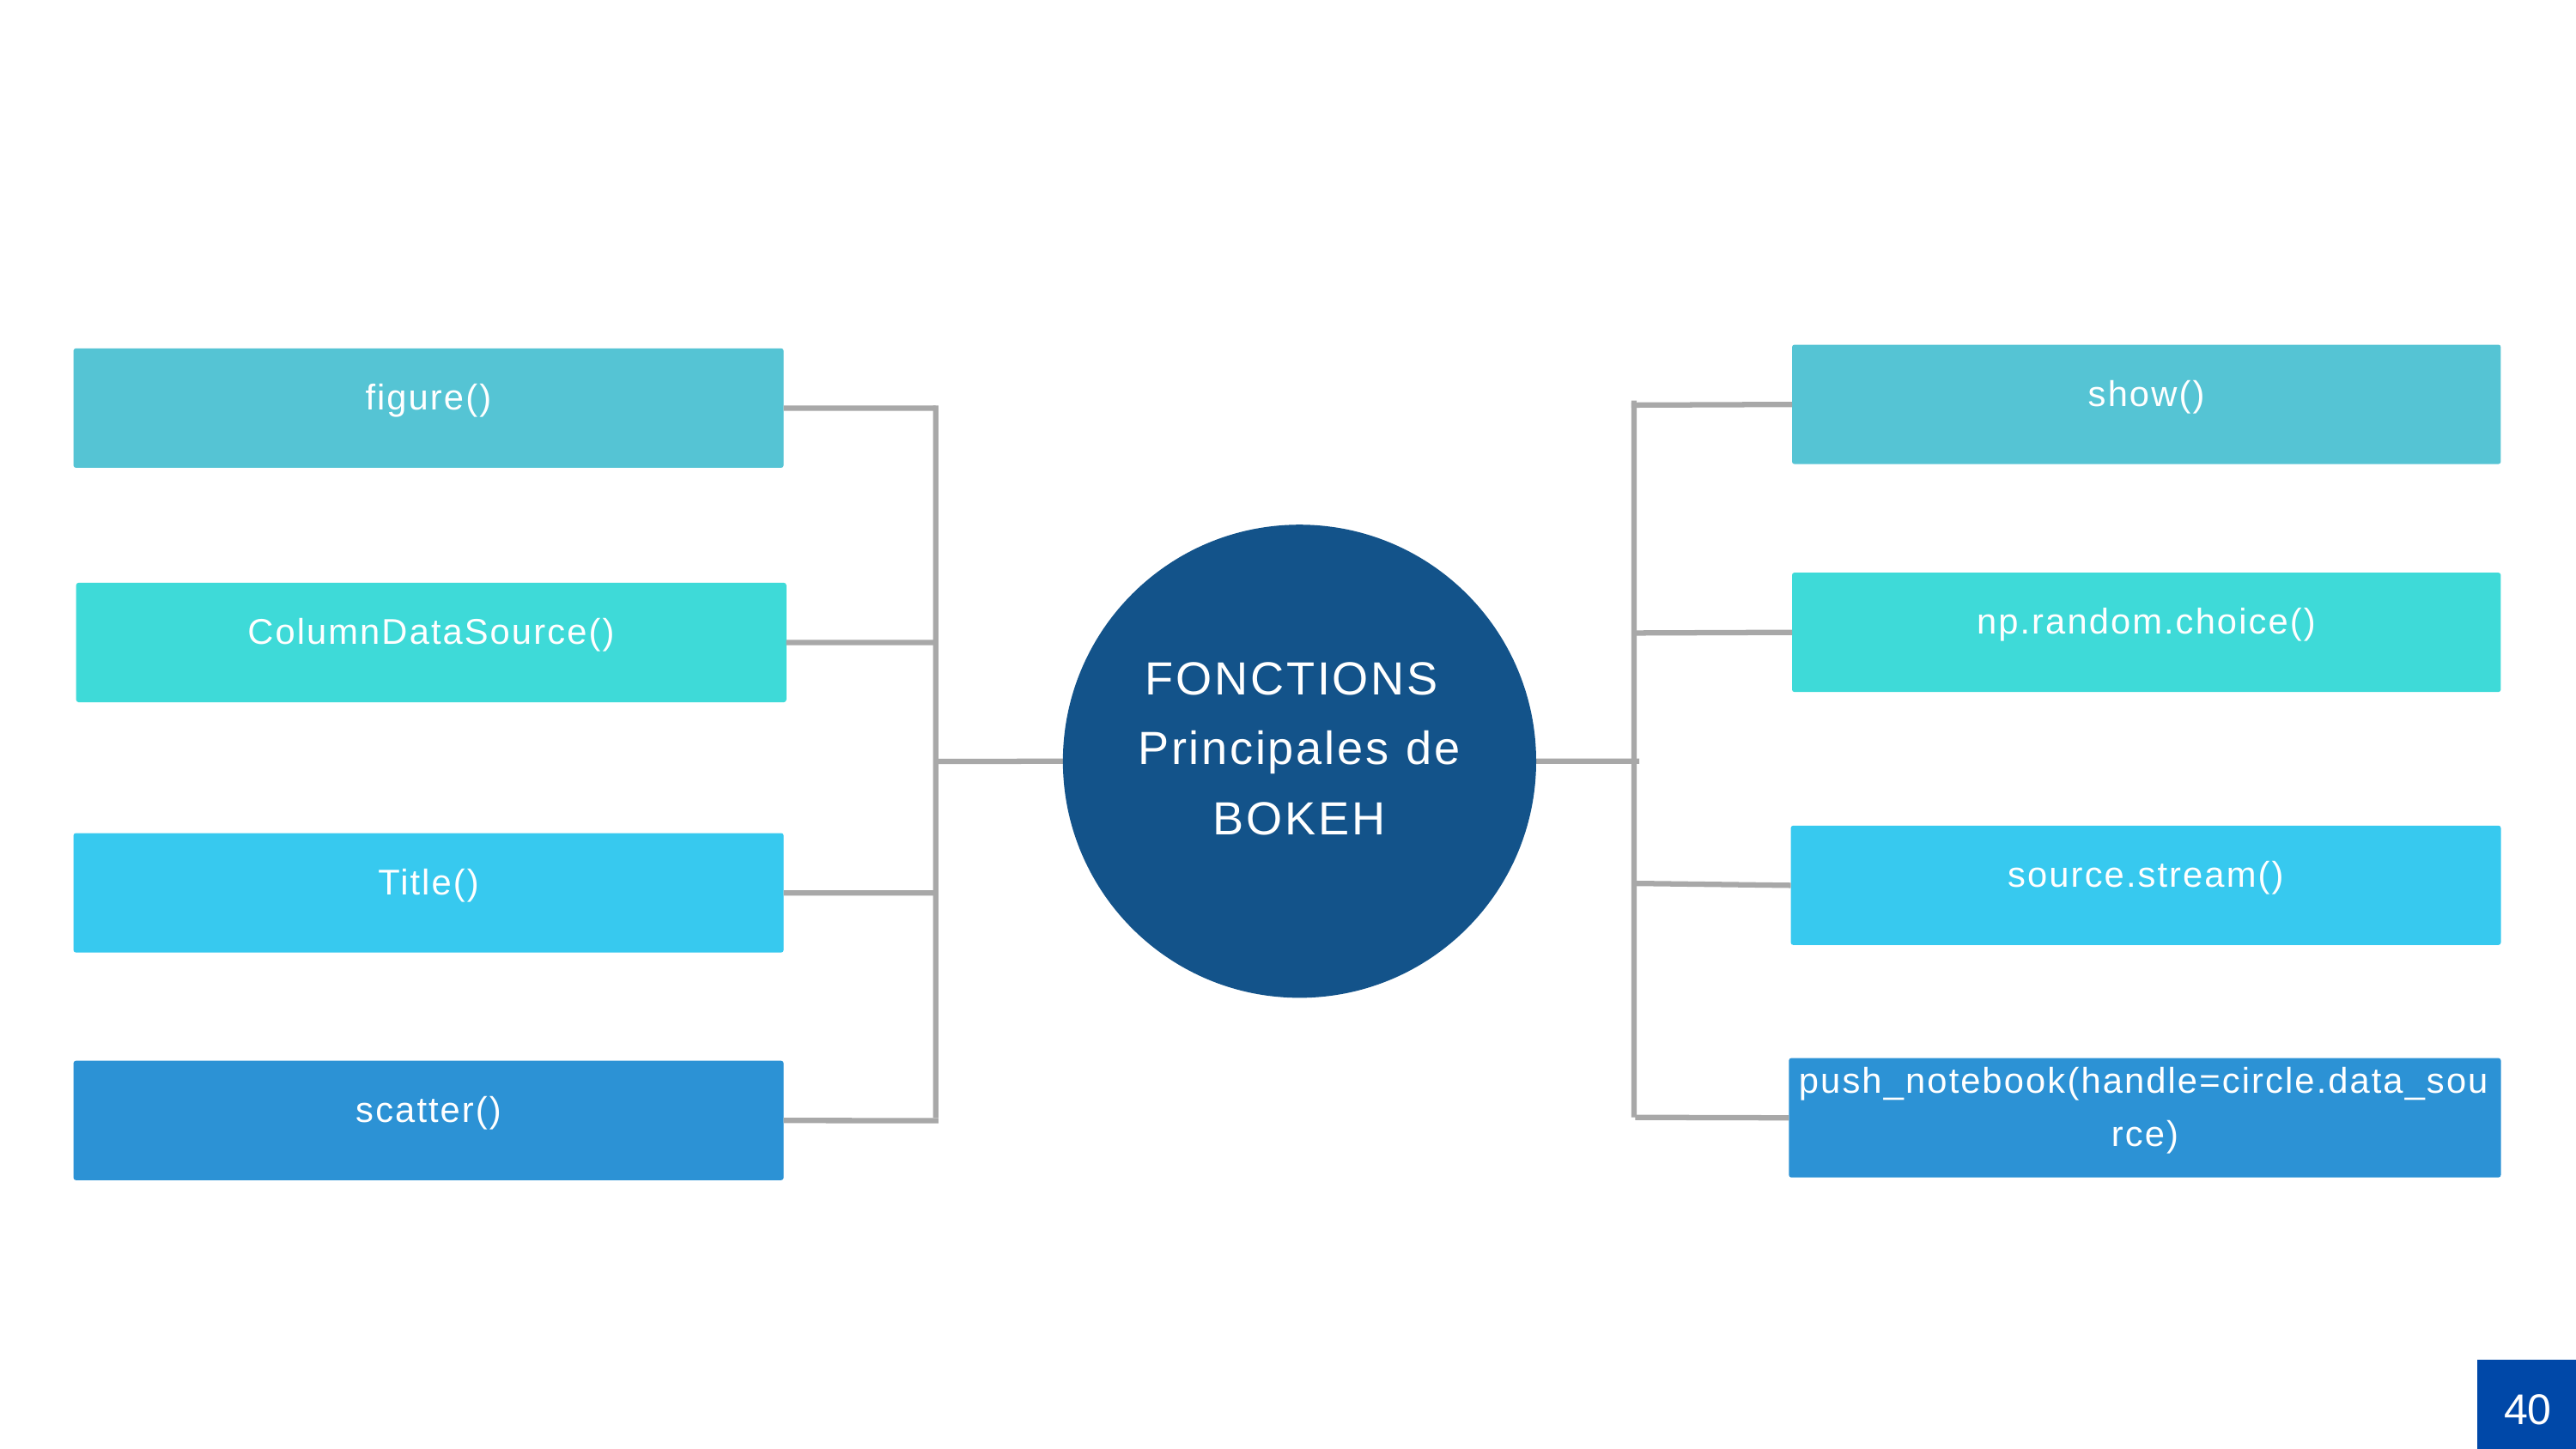

show()

figure()

FONCTIONS
Principales de
BOKEH

np.random.choice()

ColumnDataSource()

source.stream()

Title()

push_notebook(handle=circle.data_source)

scatter()

40